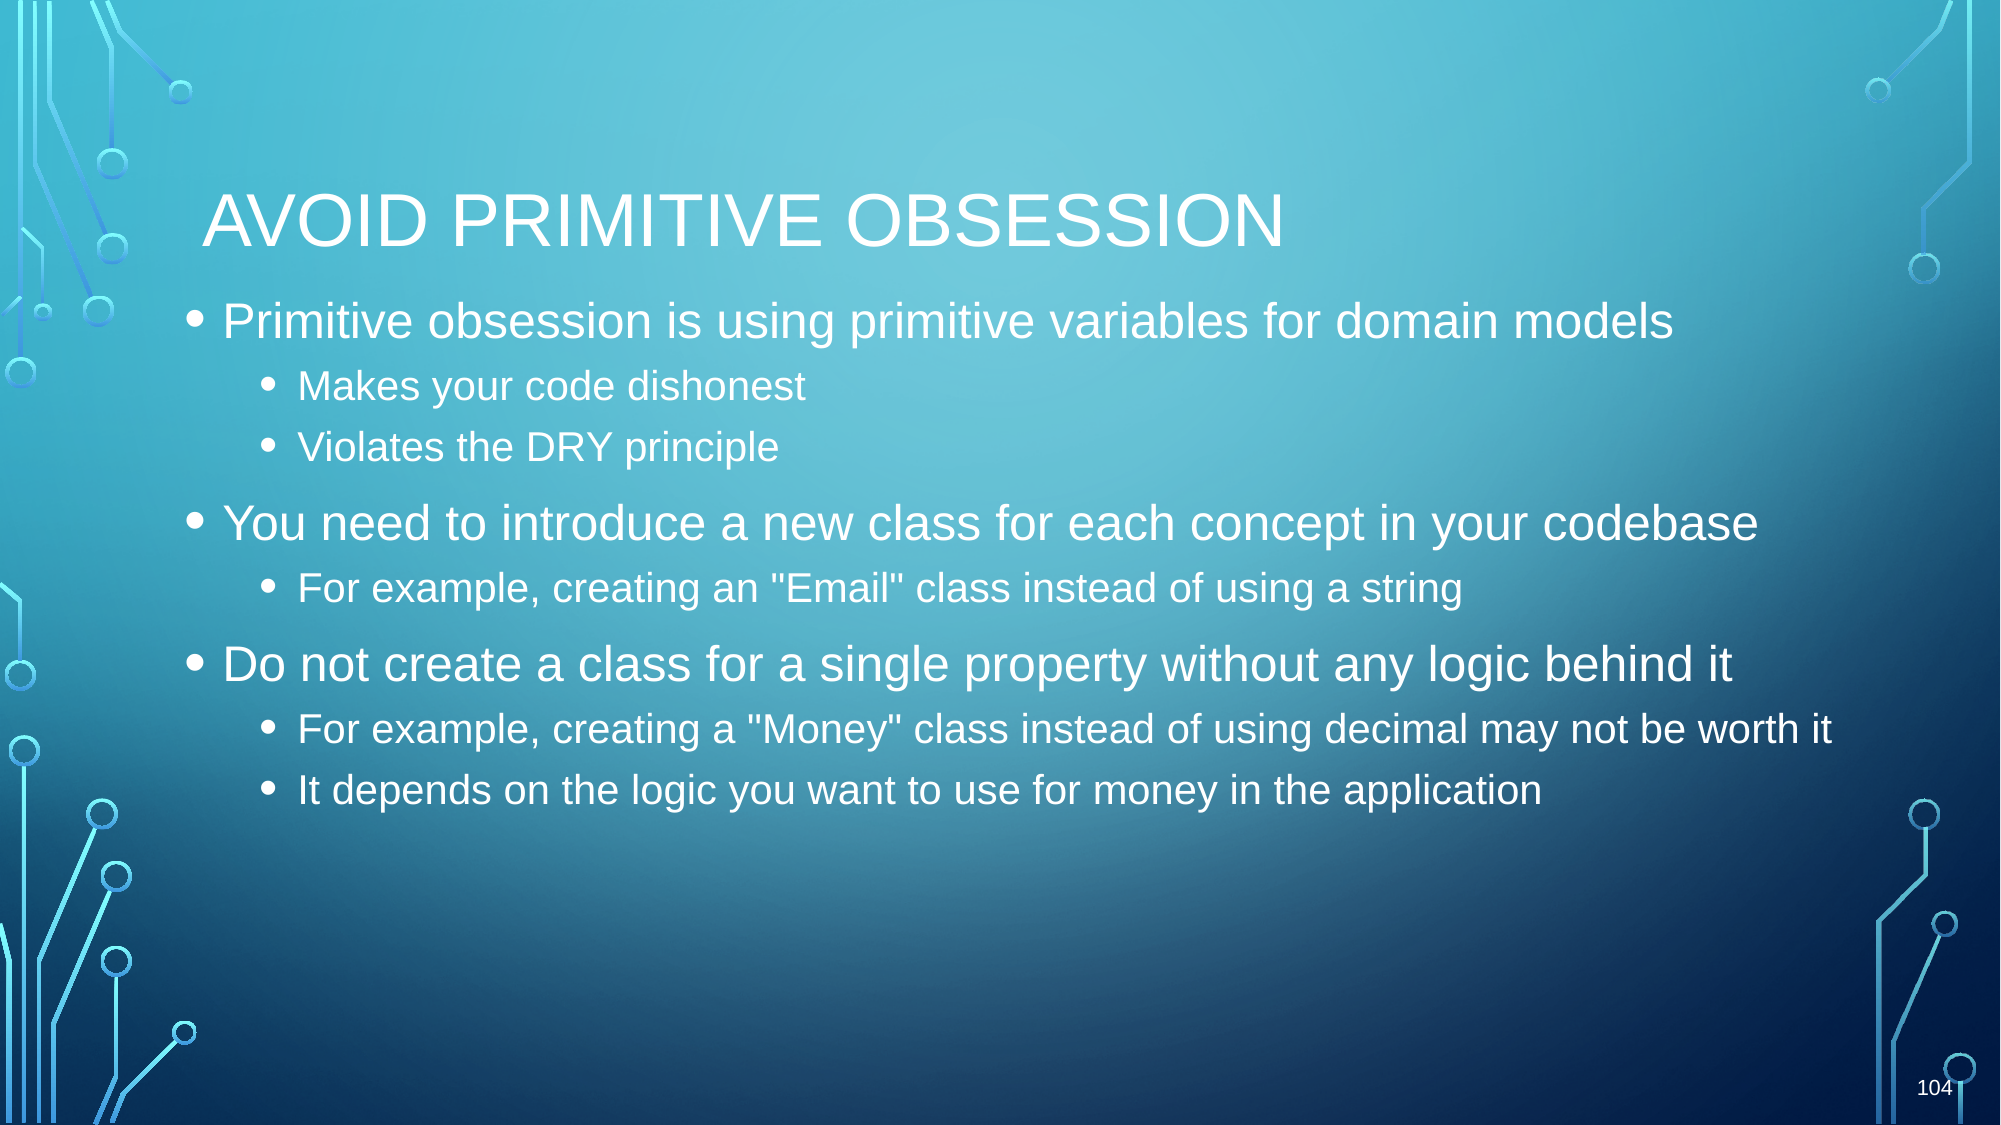

# Avoid primitive obsession
Primitive obsession is using primitive variables for domain models
Makes your code dishonest
Violates the DRY principle
You need to introduce a new class for each concept in your codebase
For example, creating an "Email" class instead of using a string
Do not create a class for a single property without any logic behind it
For example, creating a "Money" class instead of using decimal may not be worth it
It depends on the logic you want to use for money in the application

104